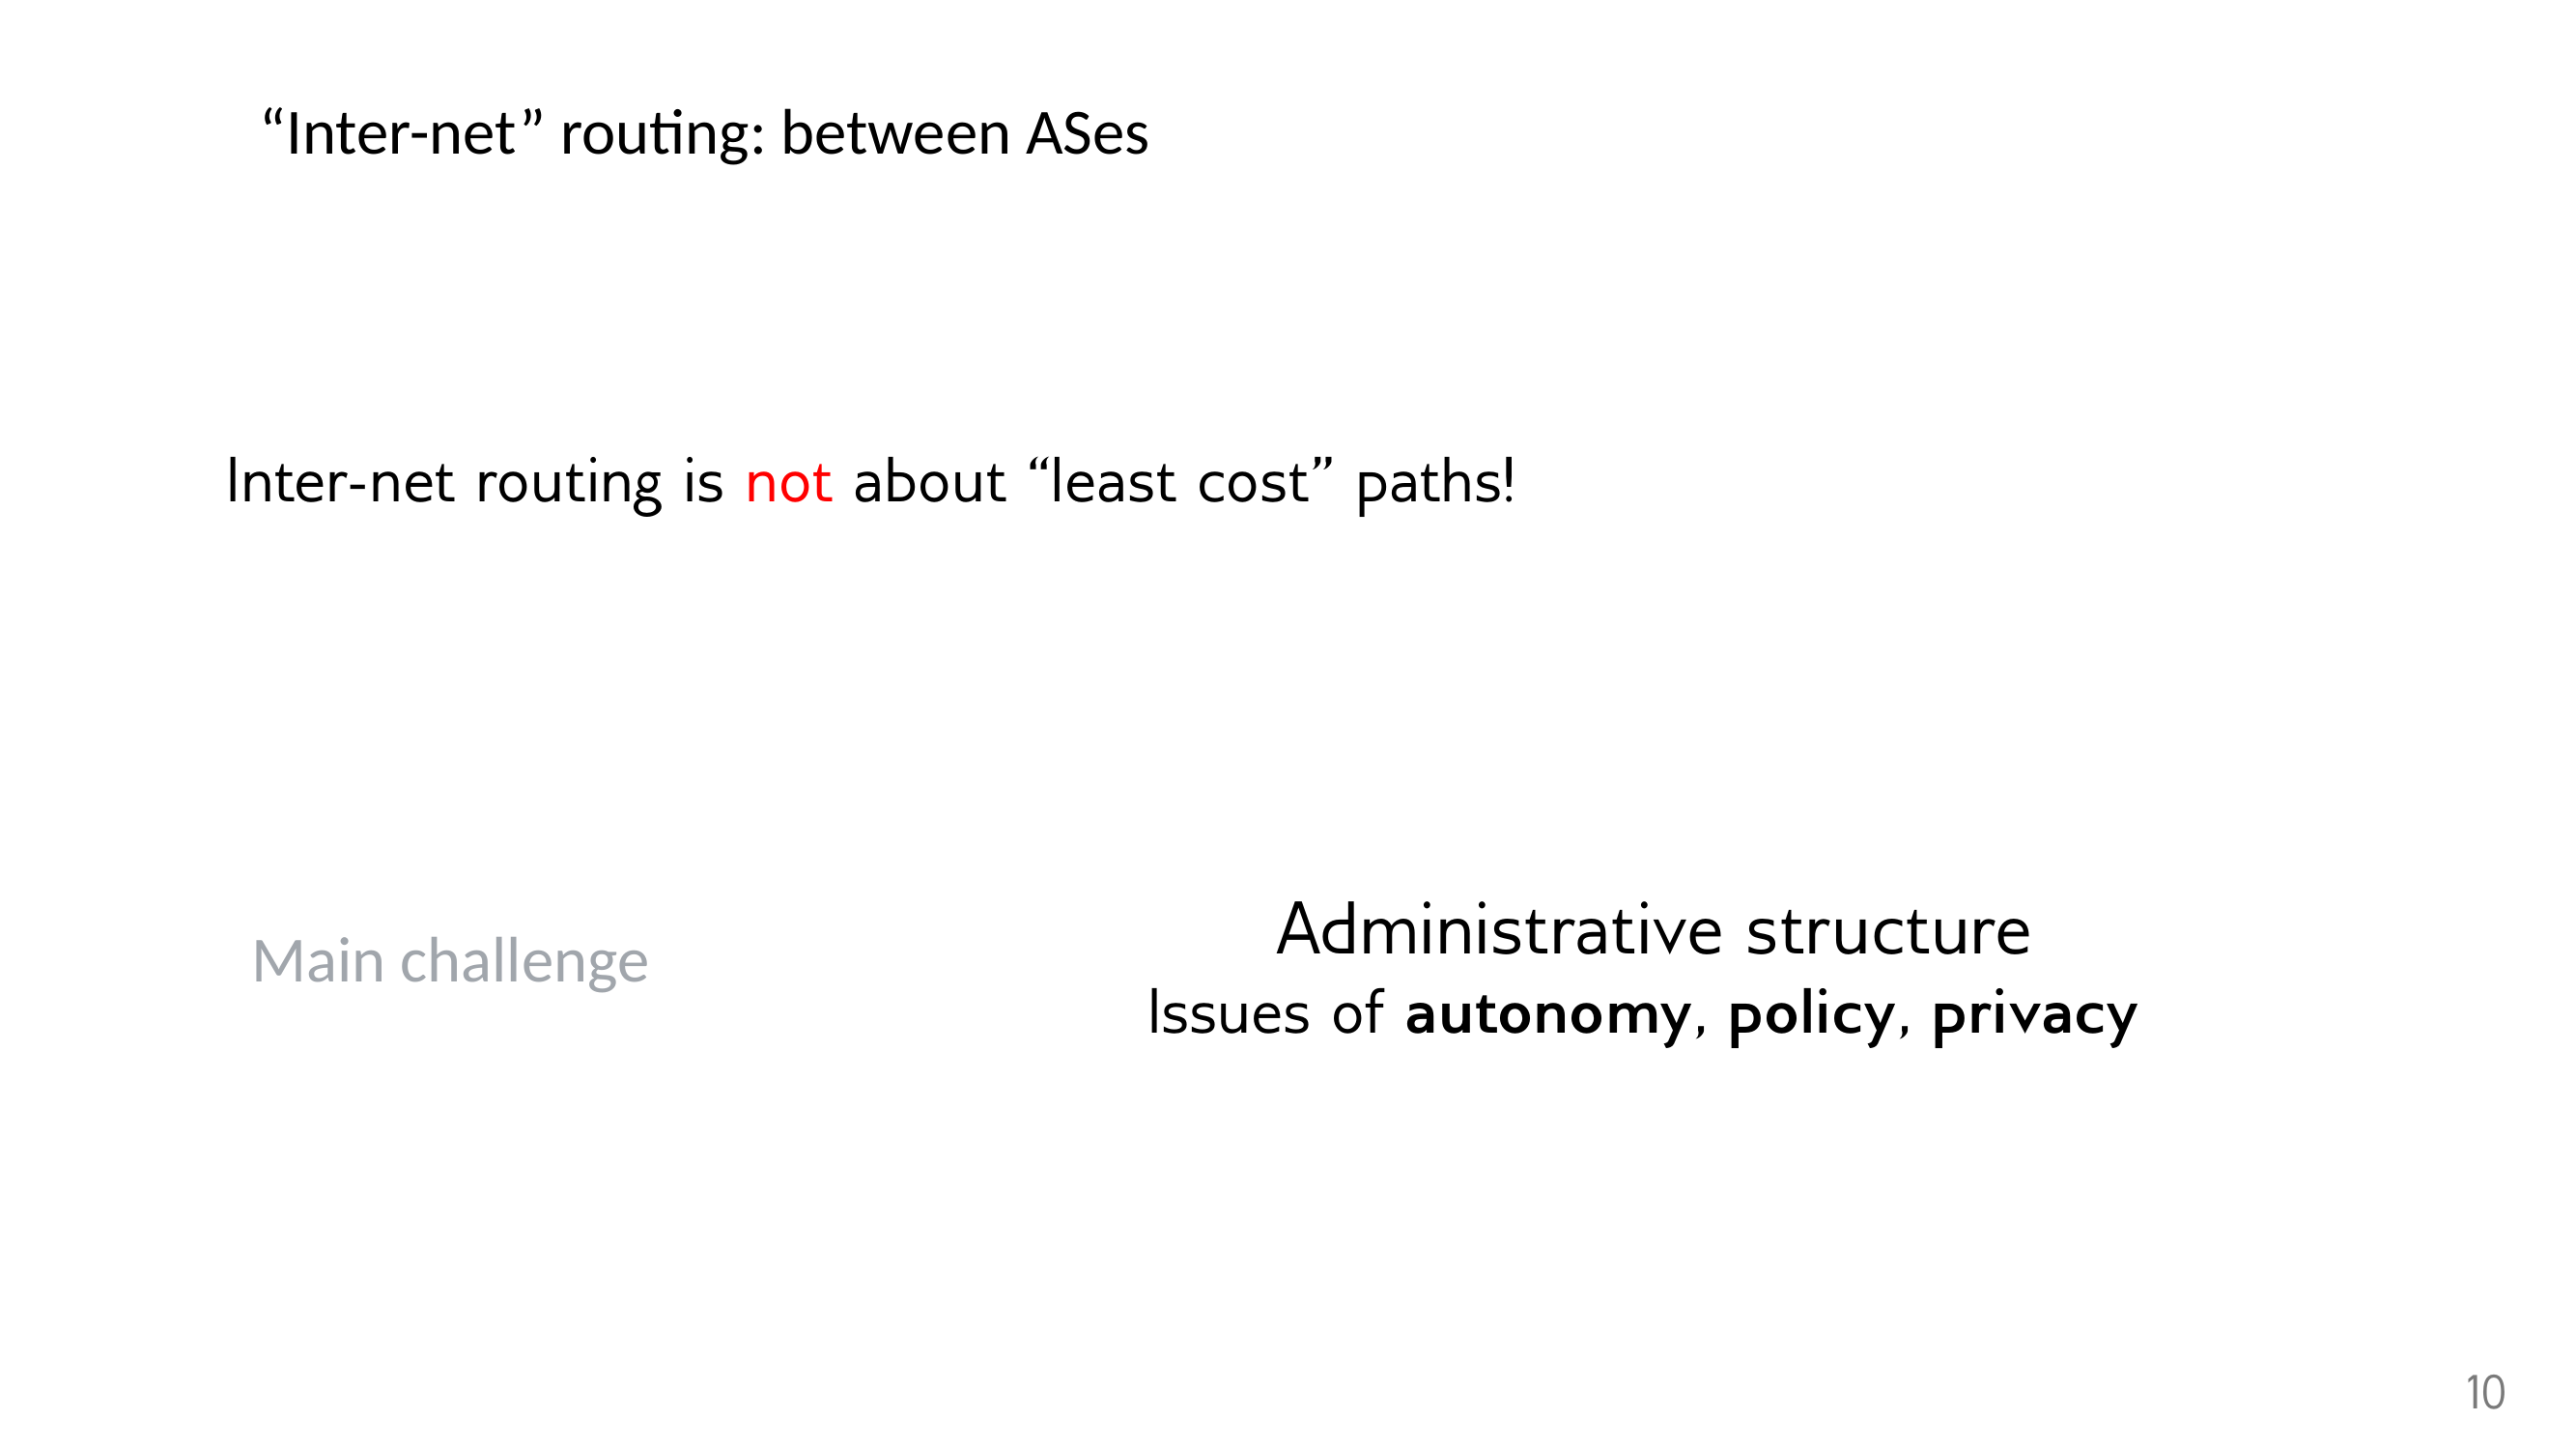

# “Inter-net” routing: between ASes
Inter-net routing is not about “least cost” paths!
Main challenge

Administrative structure
Issues of autonomy, policy, privacy
10